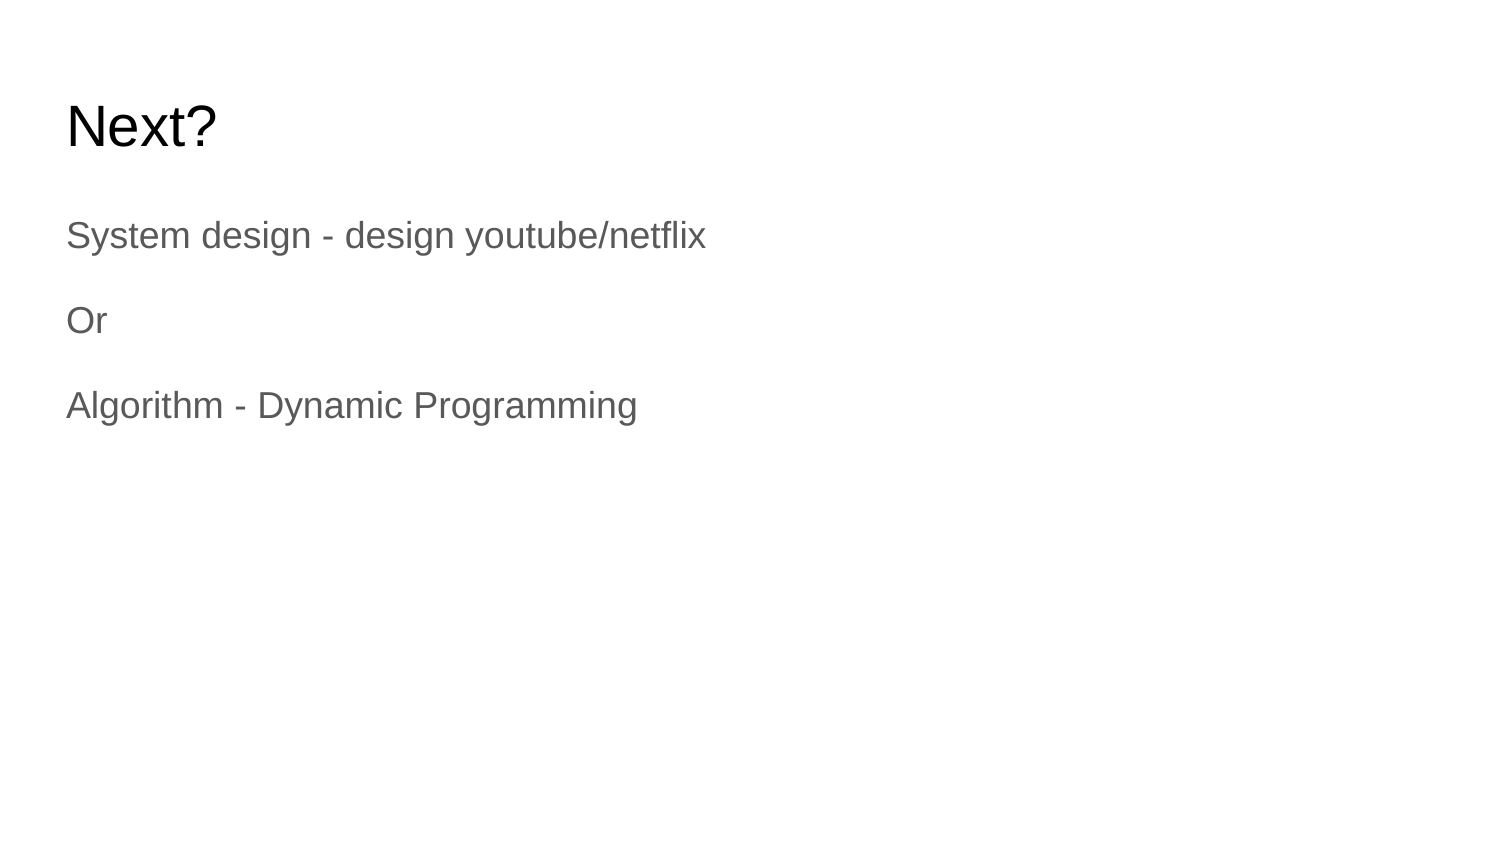

# Next?
System design - design youtube/netflix
Or
Algorithm - Dynamic Programming